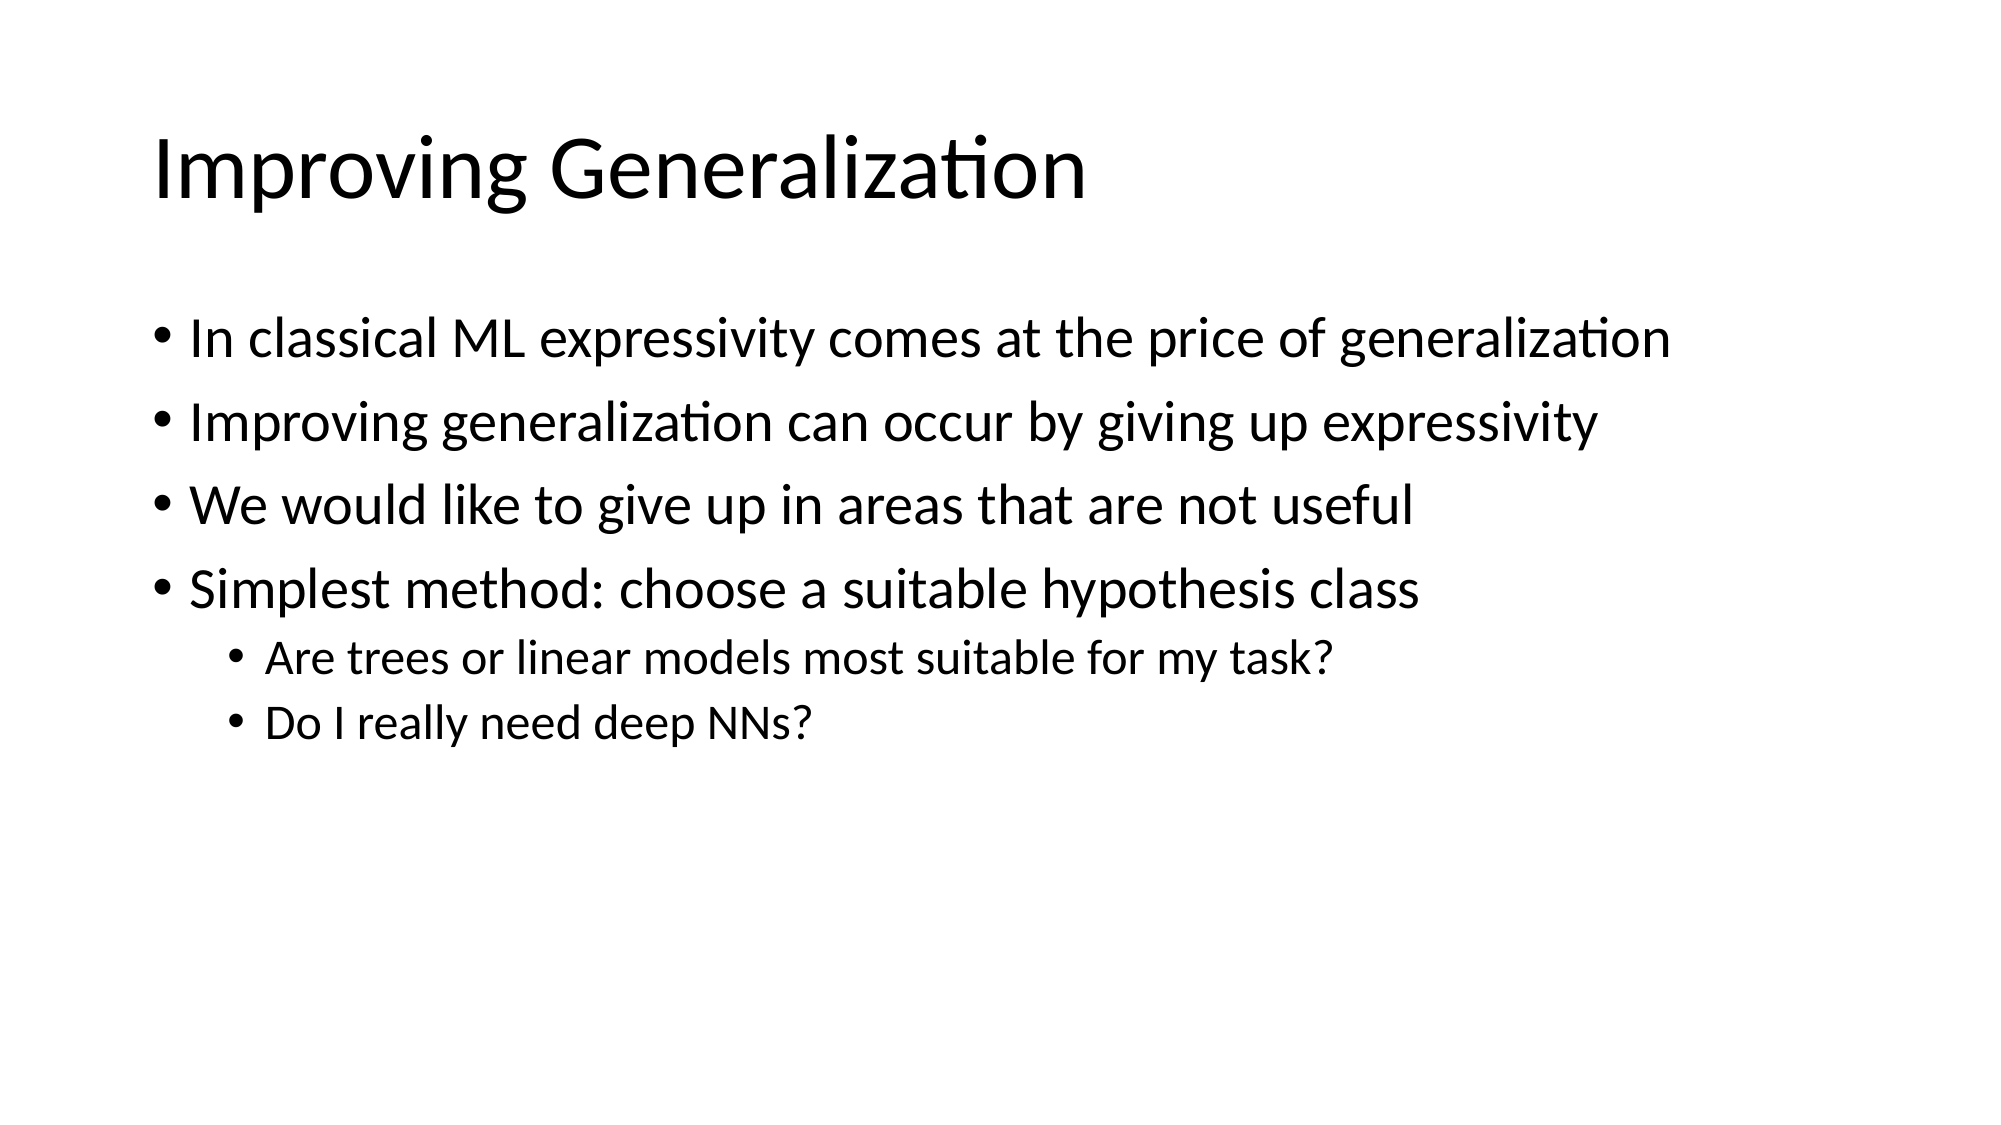

# Improving Generalization
In classical ML expressivity comes at the price of generalization
Improving generalization can occur by giving up expressivity
We would like to give up in areas that are not useful
Simplest method: choose a suitable hypothesis class
Are trees or linear models most suitable for my task?
Do I really need deep NNs?